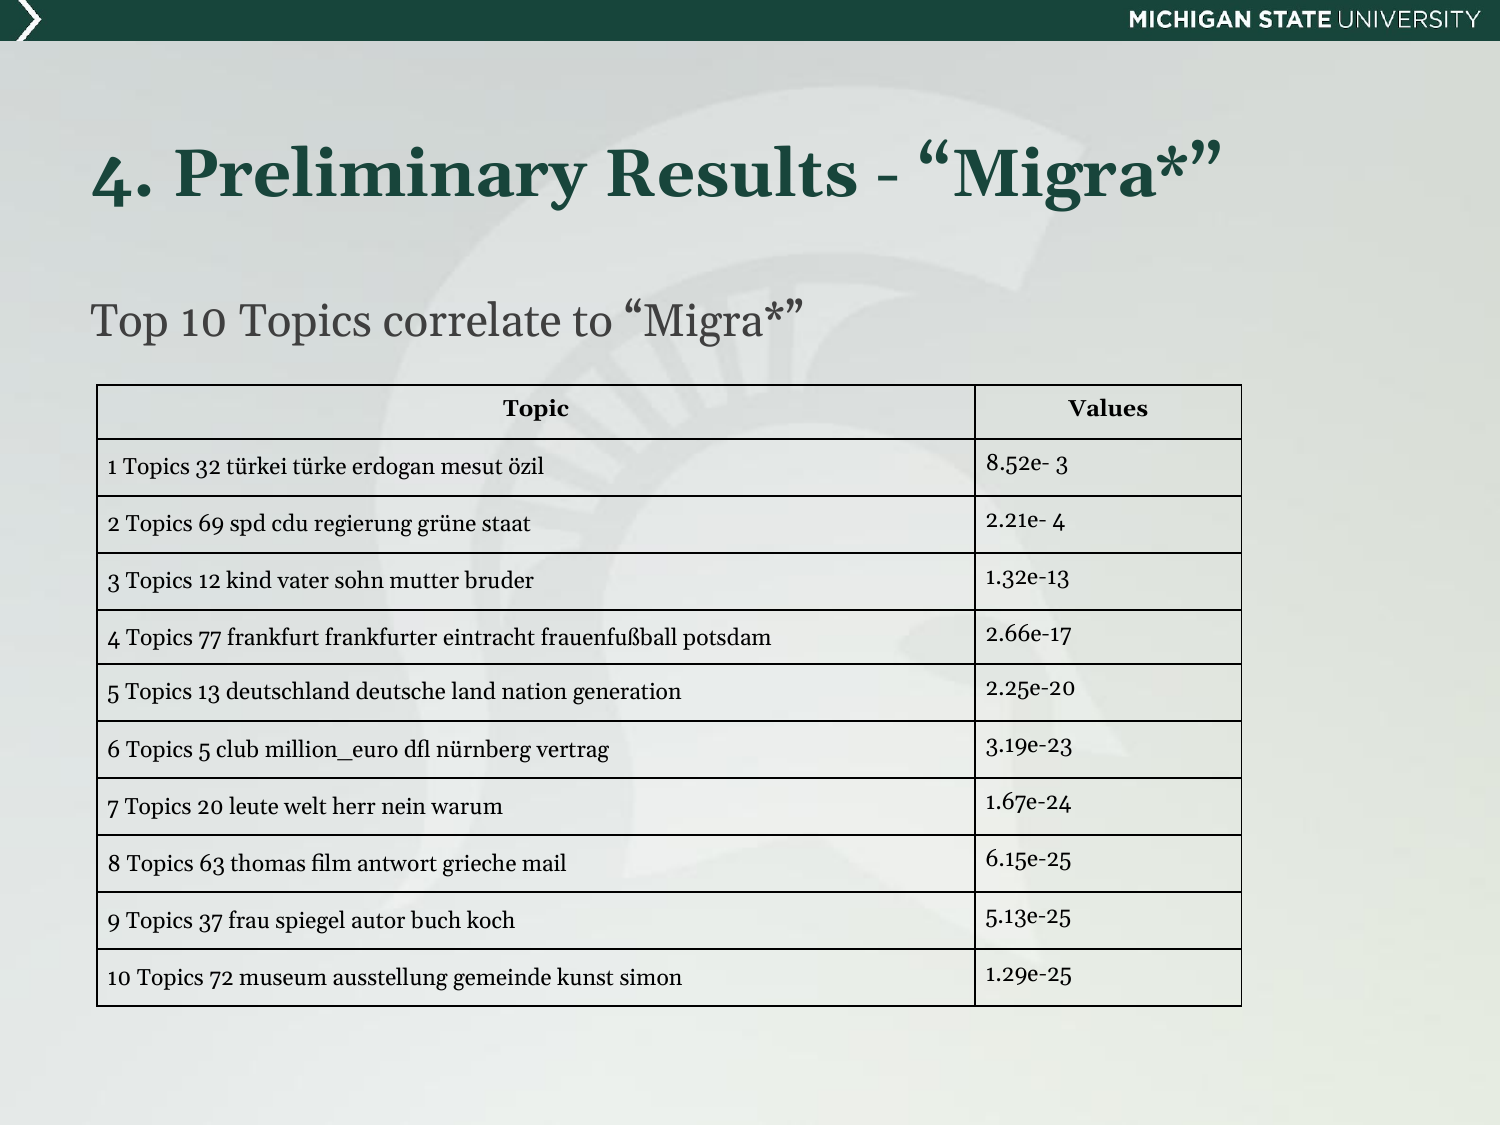

# 4. Preliminary Results - “Migra*”
Top 10 Topics correlate to “Migra*”

| Topic | Values |
| --- | --- |
| 1 Topics 32 türkei türke erdogan mesut özil | 8.52e- 3 |
| 2 Topics 69 spd cdu regierung grüne staat | 2.21e- 4 |
| 3 Topics 12 kind vater sohn mutter bruder | 1.32e-13 |
| 4 Topics 77 frankfurt frankfurter eintracht frauenfußball potsdam | 2.66e-17 |
| 5 Topics 13 deutschland deutsche land nation generation | 2.25e-20 |
| 6 Topics 5 club million\_euro dfl nürnberg vertrag | 3.19e-23 |
| 7 Topics 20 leute welt herr nein warum | 1.67e-24 |
| 8 Topics 63 thomas film antwort grieche mail | 6.15e-25 |
| 9 Topics 37 frau spiegel autor buch koch | 5.13e-25 |
| 10 Topics 72 museum ausstellung gemeinde kunst simon | 1.29e-25 |